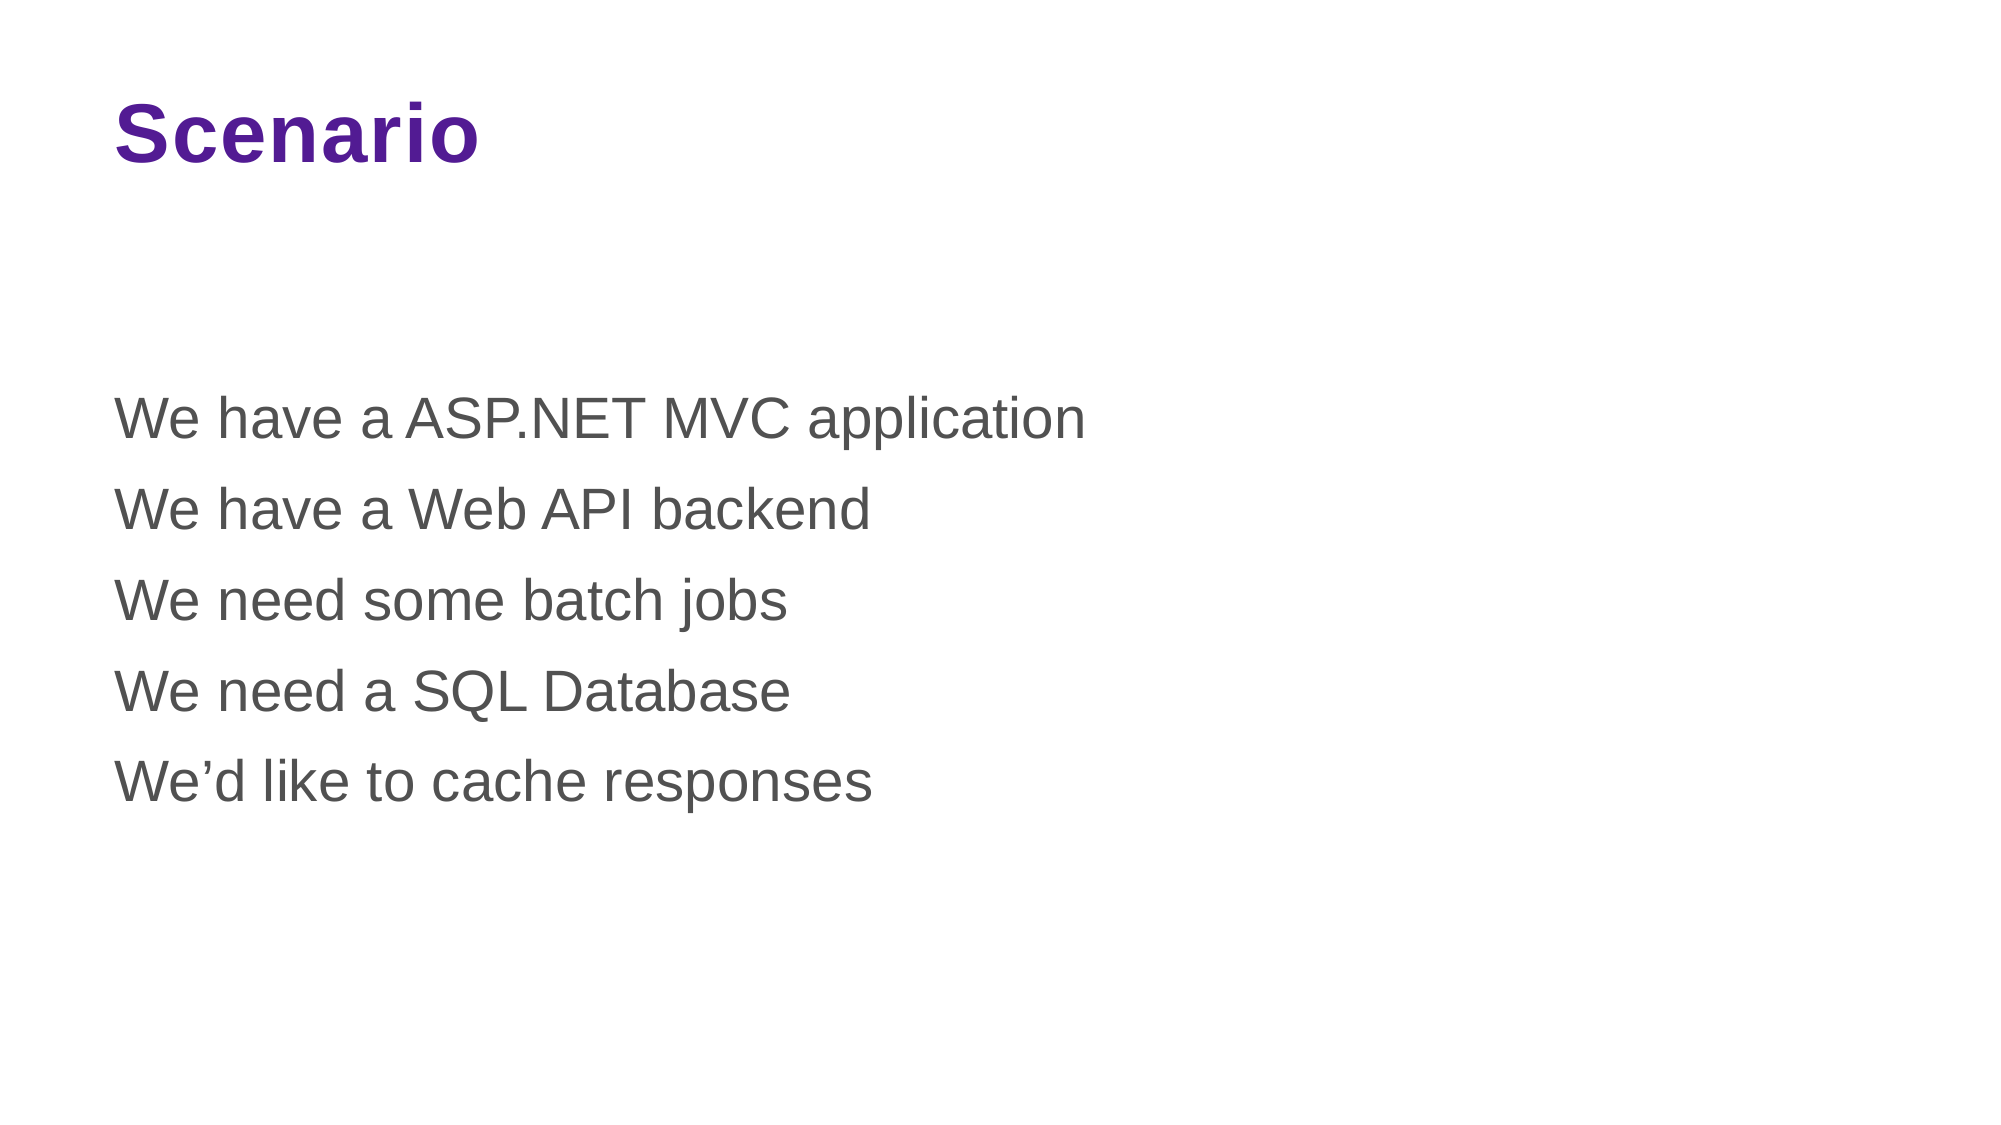

# Scenario
We have a ASP.NET MVC application
We have a Web API backend
We need some batch jobs
We need a SQL Database
We’d like to cache responses